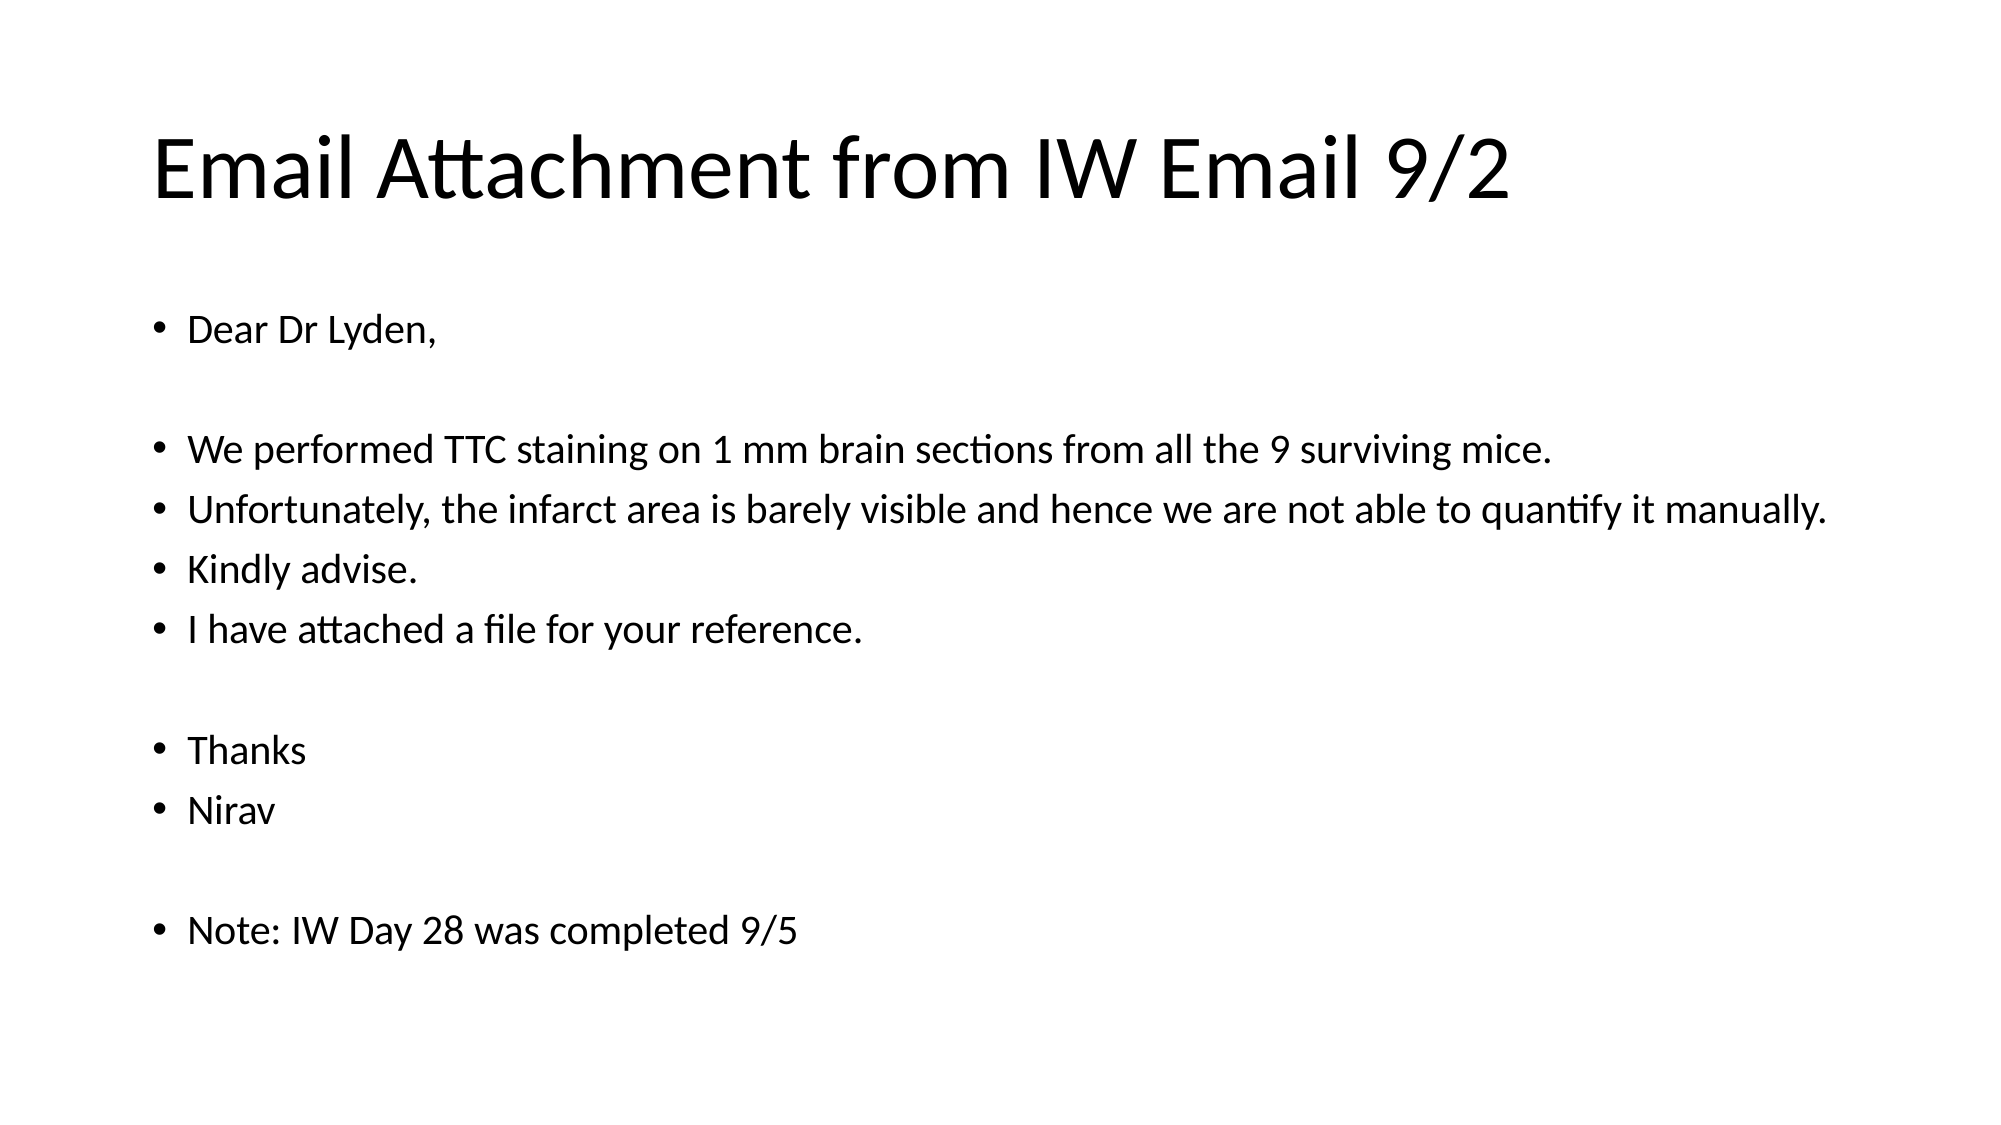

# Email Attachment from IW Email 9/2
Dear Dr Lyden,

We performed TTC staining on 1 mm brain sections from all the 9 surviving mice.
Unfortunately, the infarct area is barely visible and hence we are not able to quantify it manually.
Kindly advise.
I have attached a file for your reference.

Thanks
Nirav

Note: IW Day 28 was completed 9/5